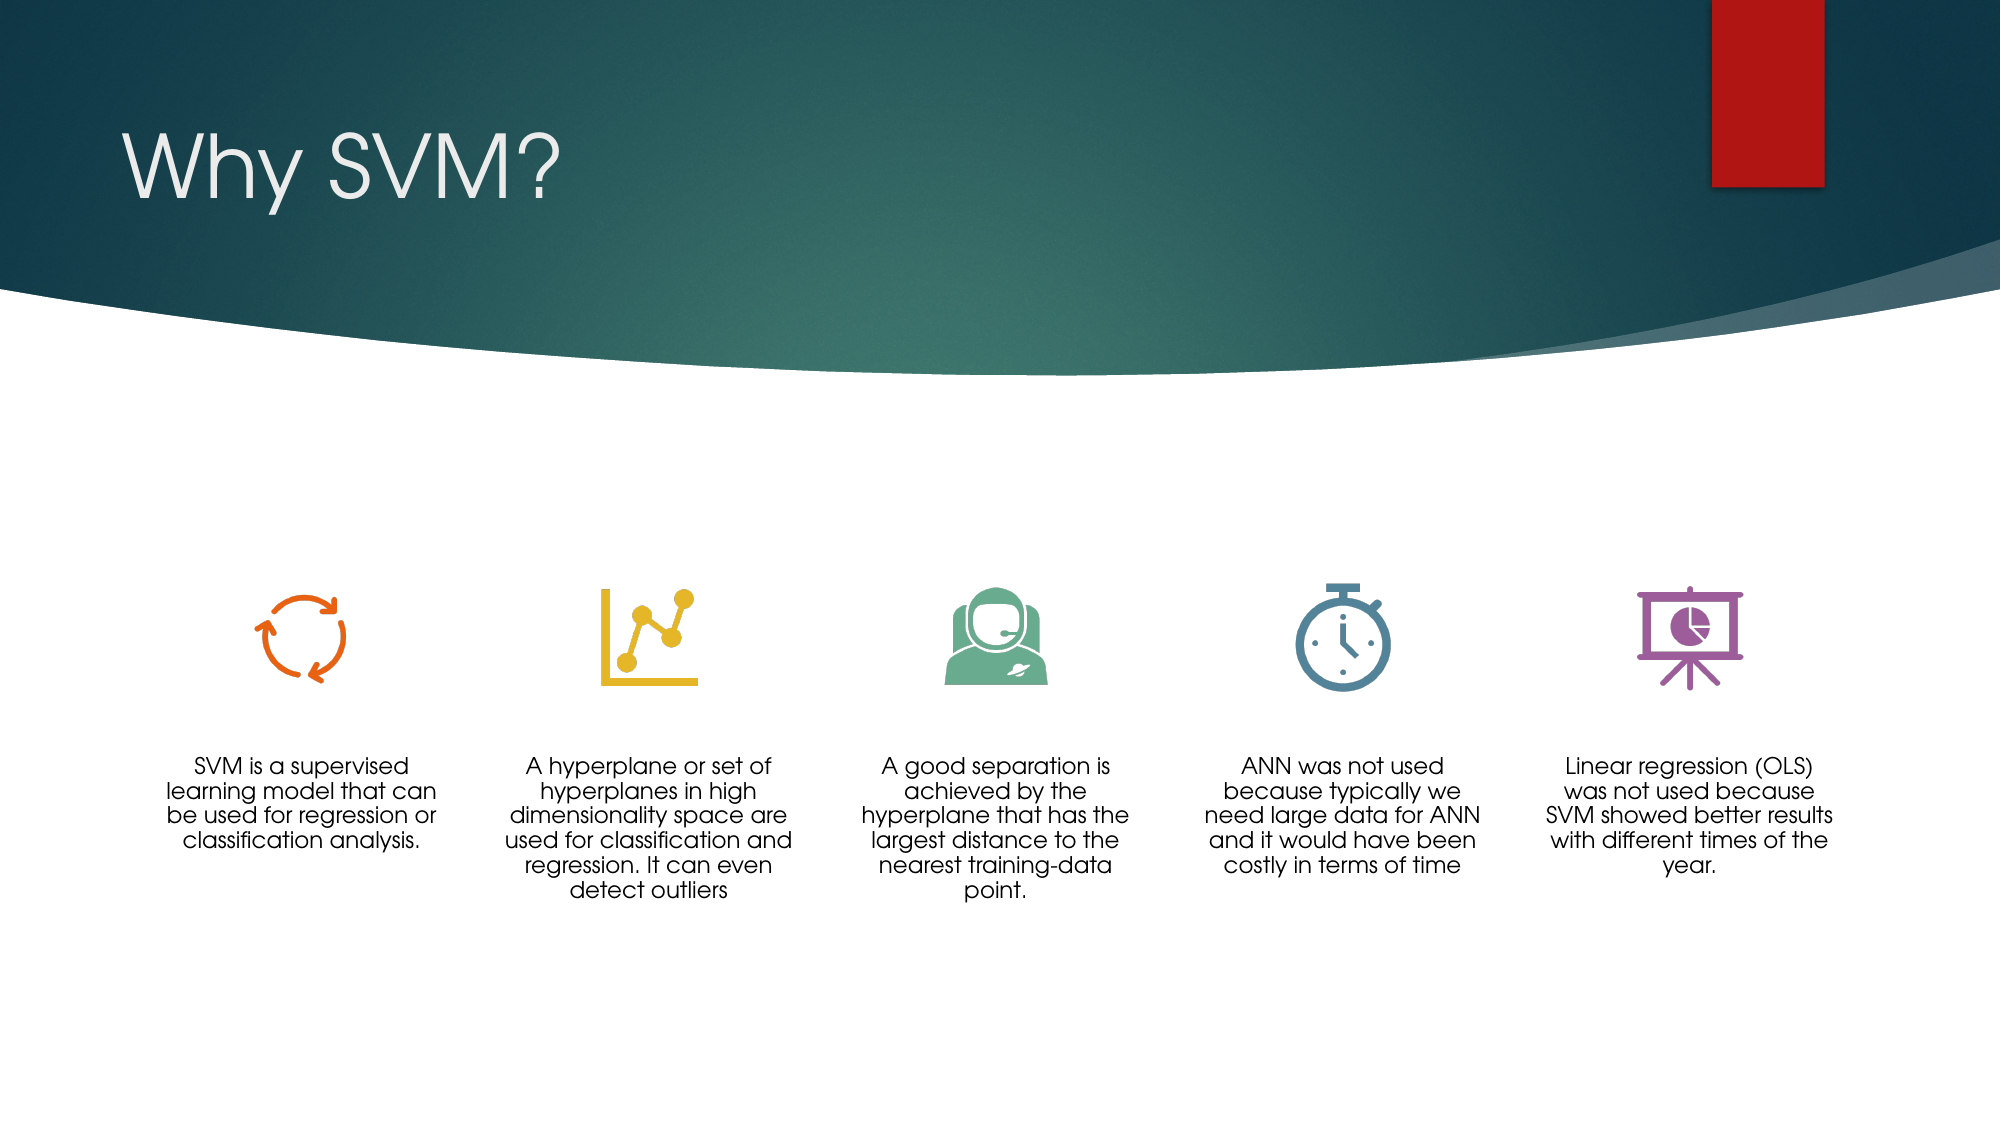

# Why SVM?

SVM is a supervised learning model that can be used for regression or classification analysis.
A hyperplane or set of hyperplanes in high dimensionality space are used for classification and regression. It can even detect outliers
A good separation is achieved by the hyperplane that has the largest distance to the nearest training-data point.
ANN was not used because typically we need large data for ANN and it would have been costly in terms of time
Linear regression (OLS) was not used because SVM showed better results with different times of the year.